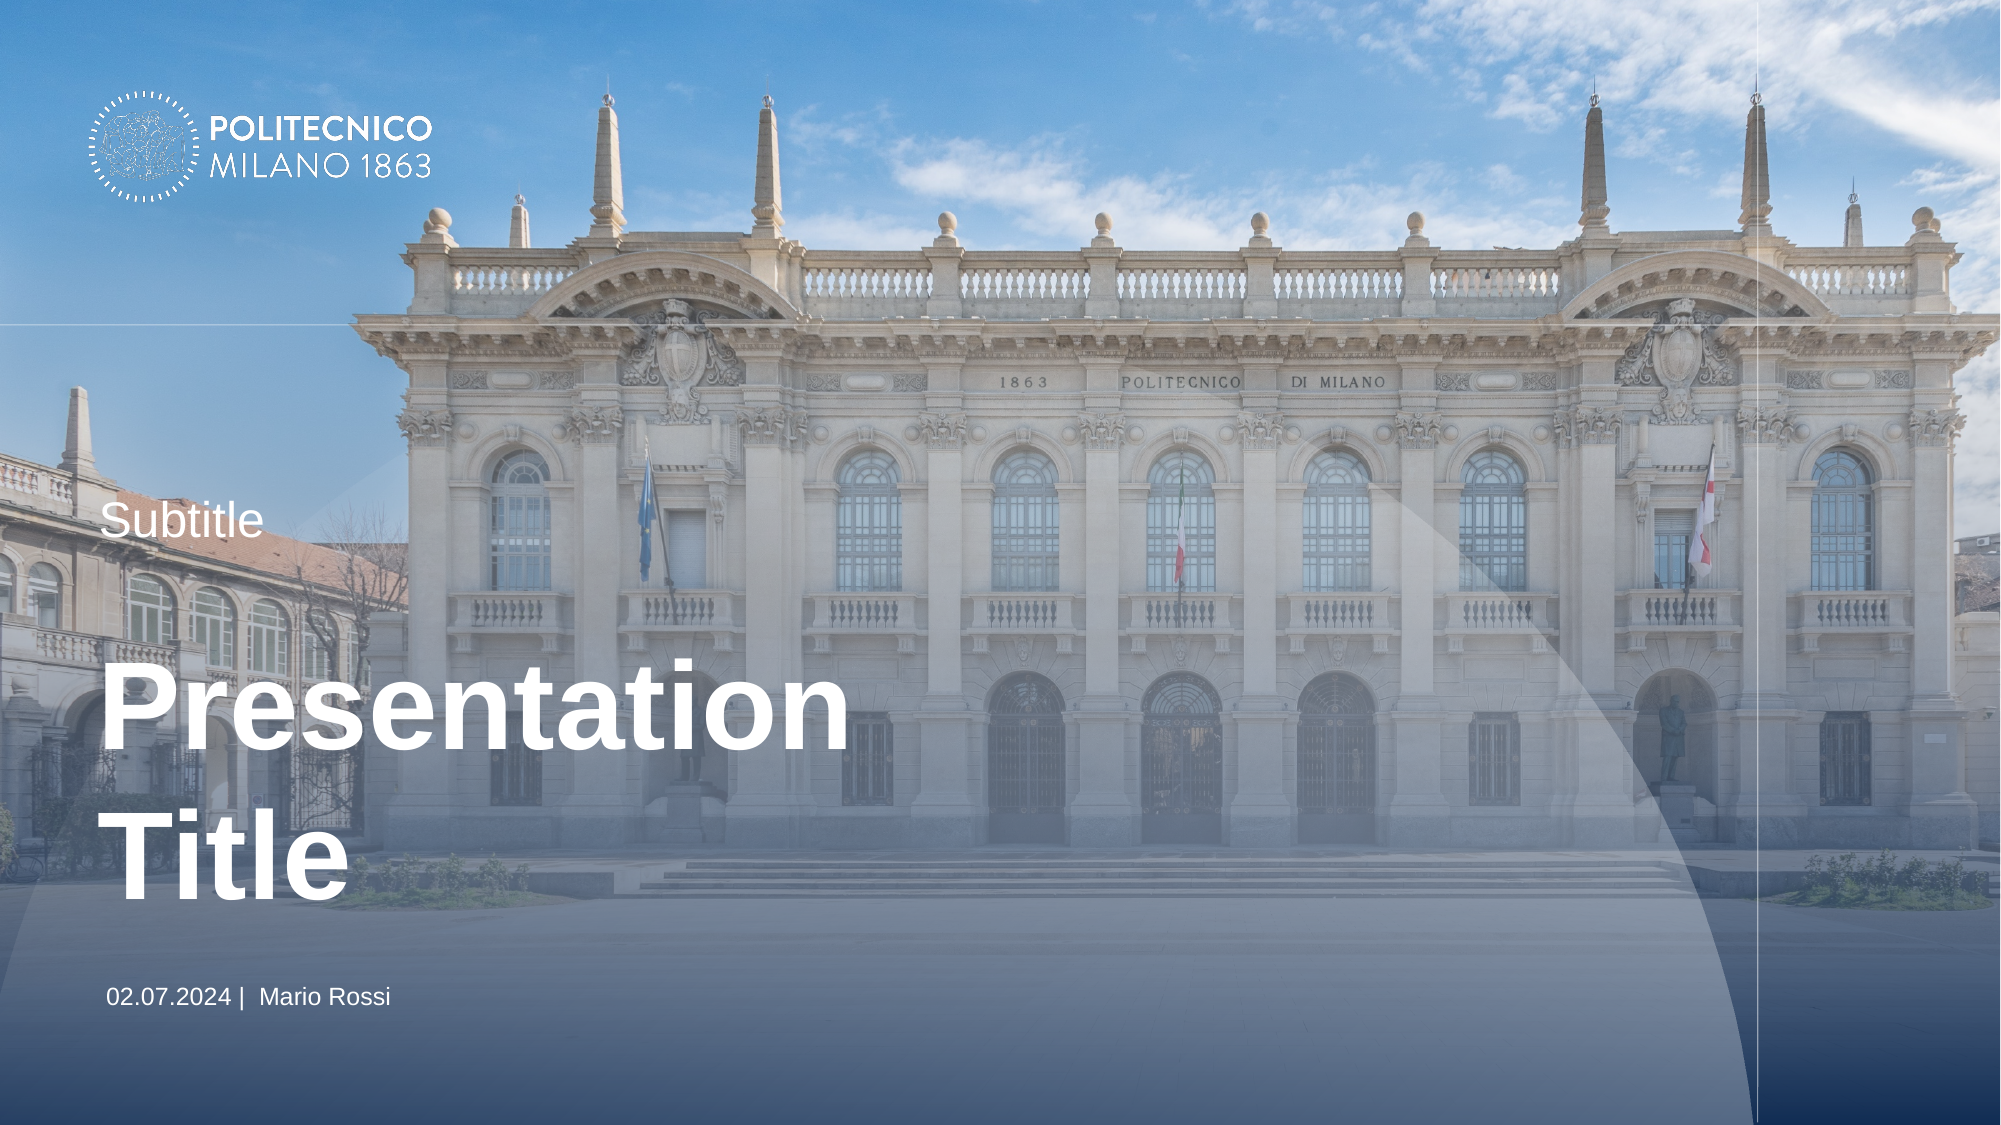

Subtitle
# Presentation Title
02.07.2024 |  Mario Rossi